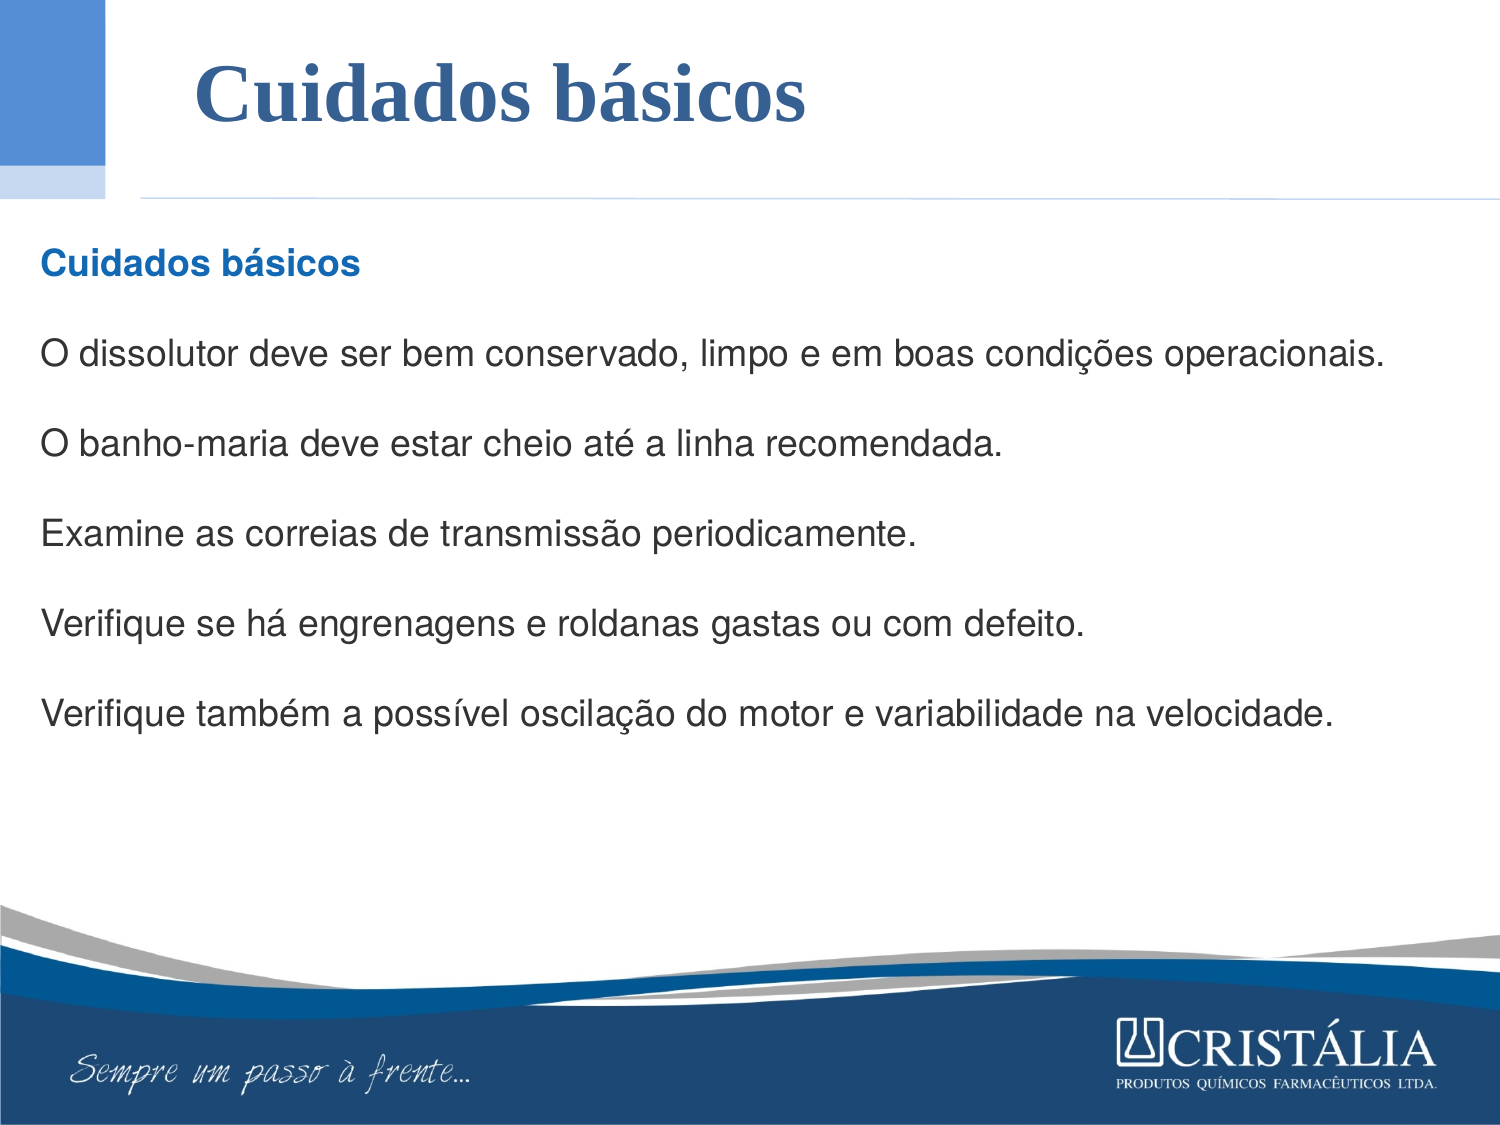

Cuidados básicos
Cuidados básicos

O dissolutor deve ser bem conservado, limpo e em boas condições operacionais.

O banho-maria deve estar cheio até a linha recomendada.

Examine as correias de transmissão periodicamente.

Verifique se há engrenagens e roldanas gastas ou com defeito.

Verifique também a possível oscilação do motor e variabilidade na velocidade.